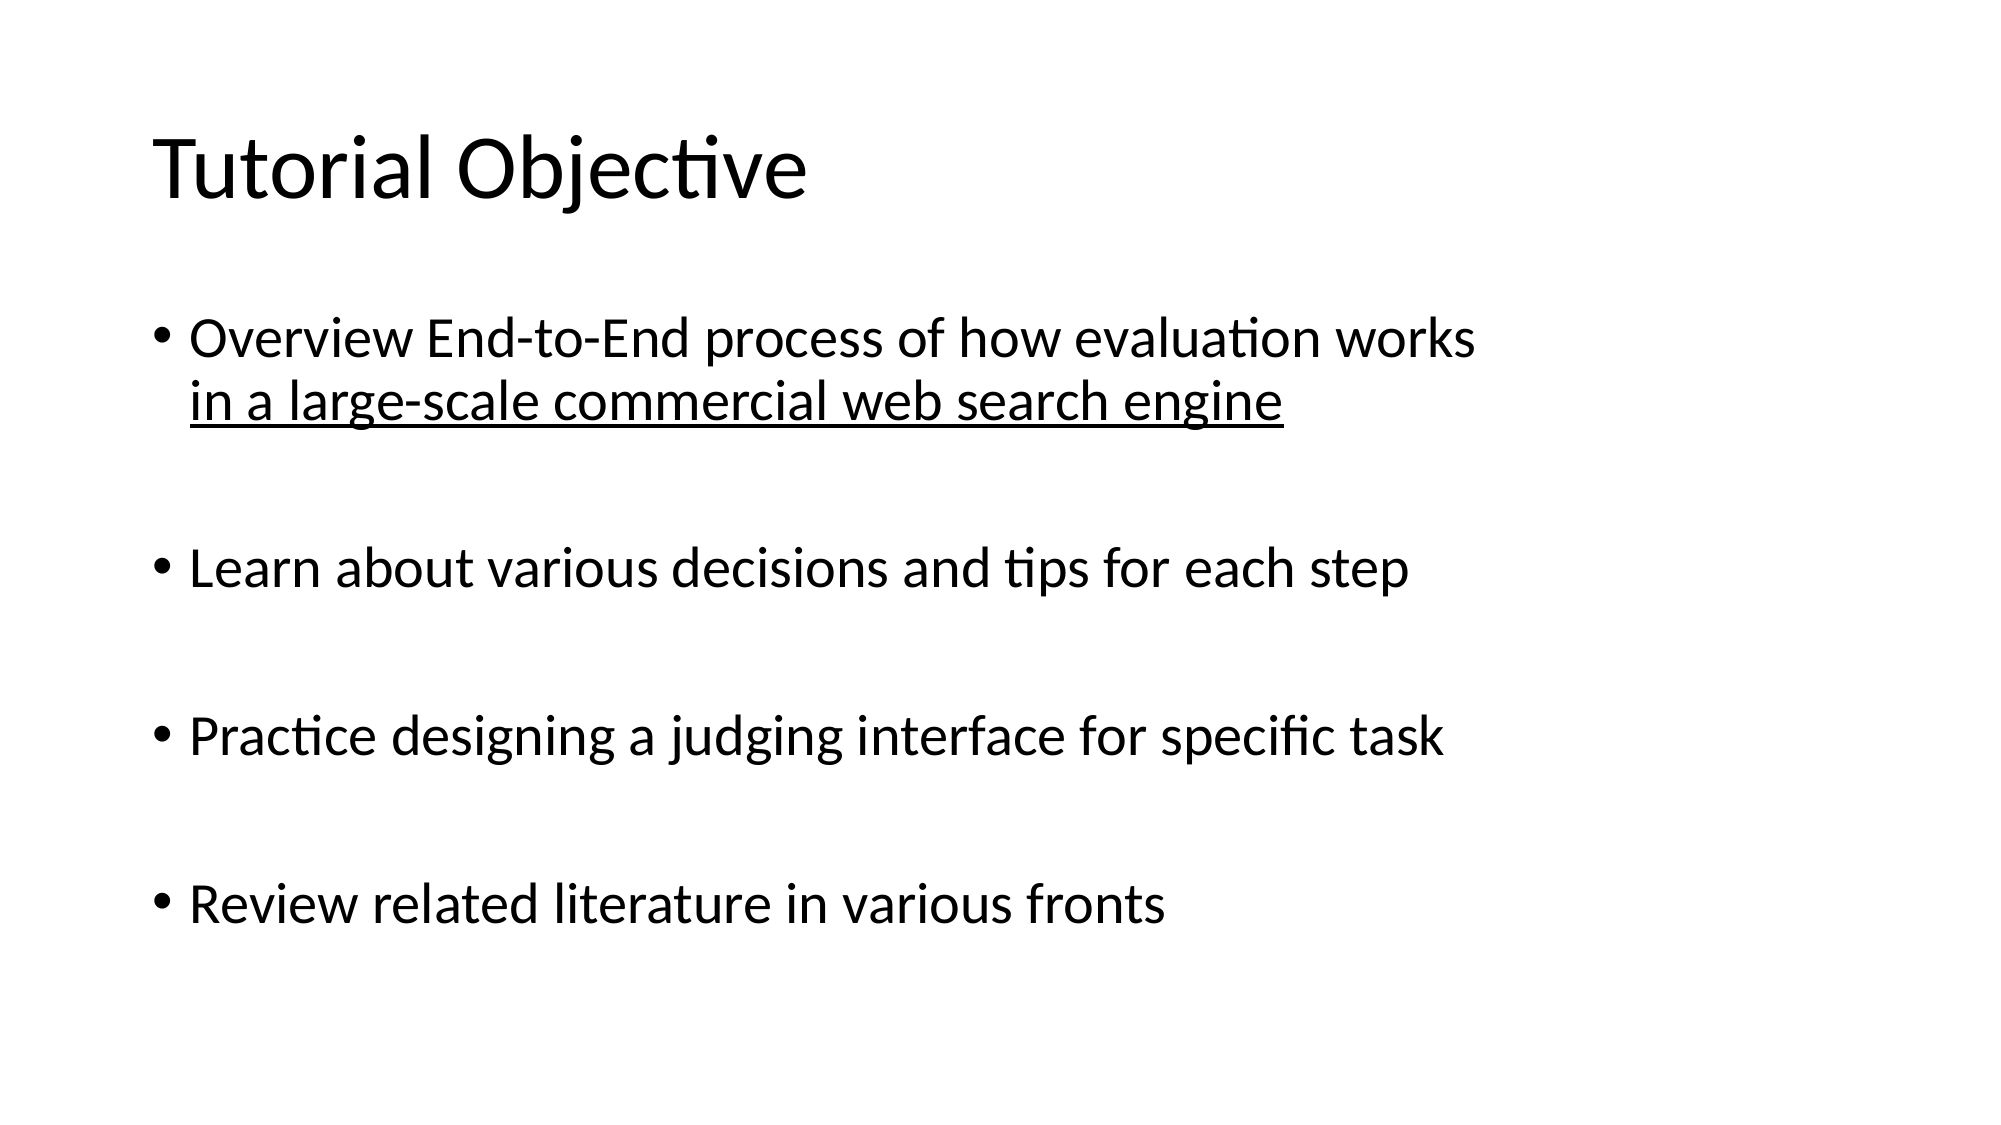

# Tutorial Objective
Overview End-to-End process of how evaluation works
in a large-scale commercial web search engine

Learn about various decisions and tips for each step

Practice designing a judging interface for specific task

Review related literature in various fronts